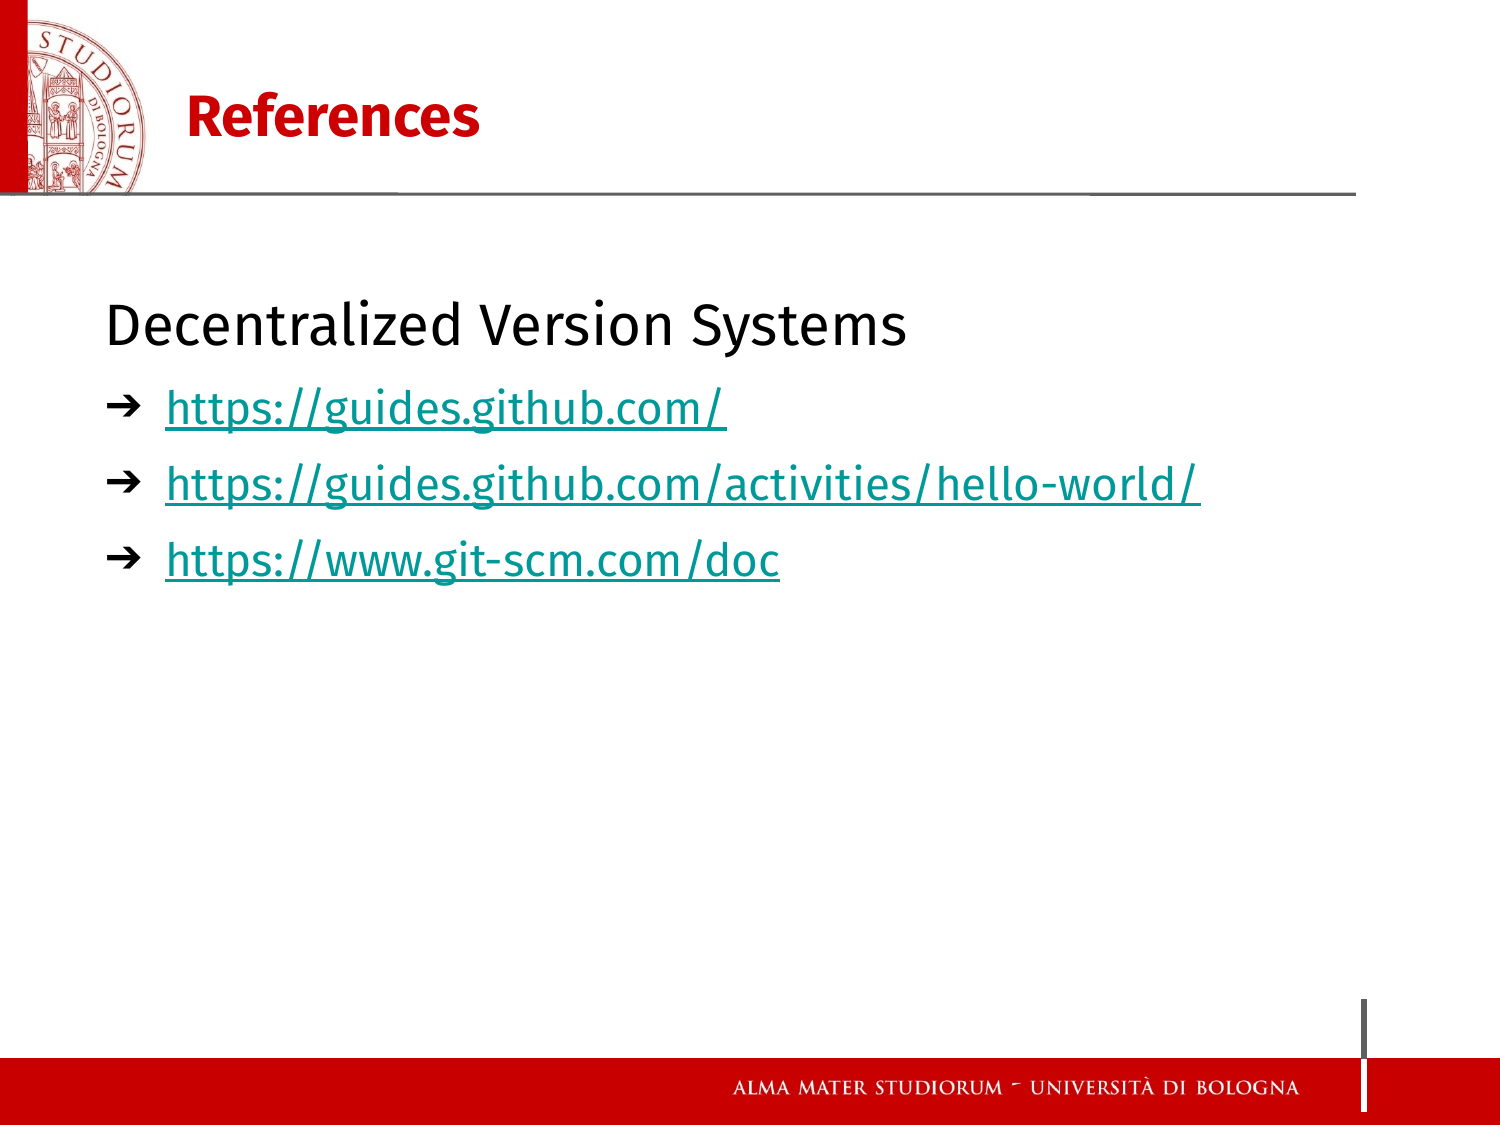

# References
Decentralized Version Systems
https://guides.github.com/
https://guides.github.com/activities/hello-world/
https://www.git-scm.com/doc